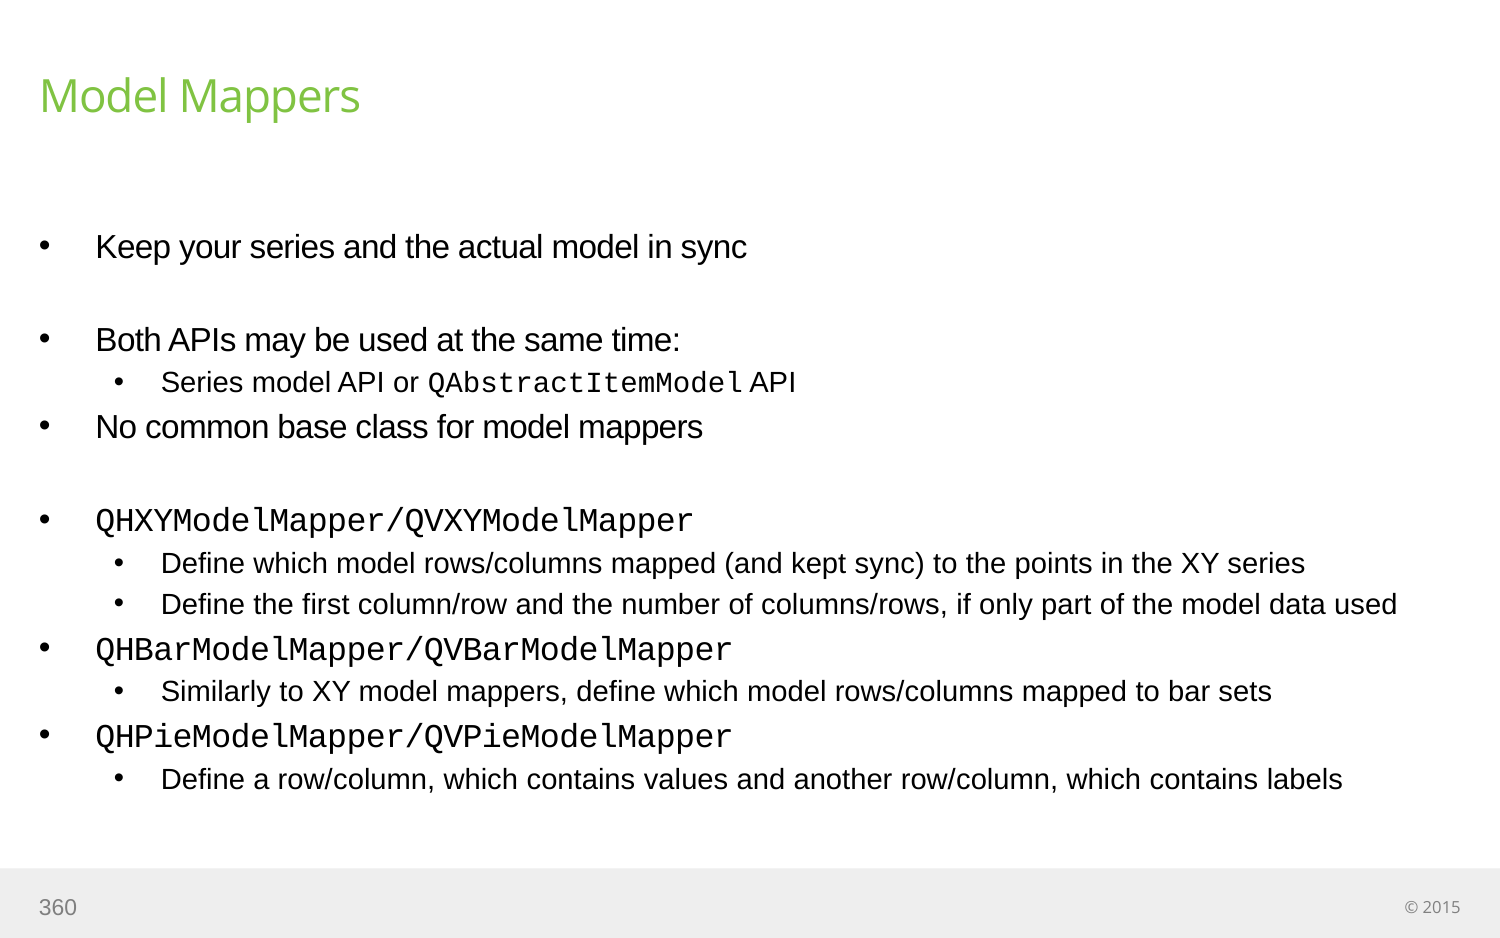

# Model Mappers
Keep your series and the actual model in sync

Both APIs may be used at the same time:
Series model API or QAbstractItemModel API
No common base class for model mappers

QHXYModelMapper/QVXYModelMapper
Define which model rows/columns mapped (and kept sync) to the points in the XY series
Define the first column/row and the number of columns/rows, if only part of the model data used
QHBarModelMapper/QVBarModelMapper
Similarly to XY model mappers, define which model rows/columns mapped to bar sets
QHPieModelMapper/QVPieModelMapper
Define a row/column, which contains values and another row/column, which contains labels

360
© 2015